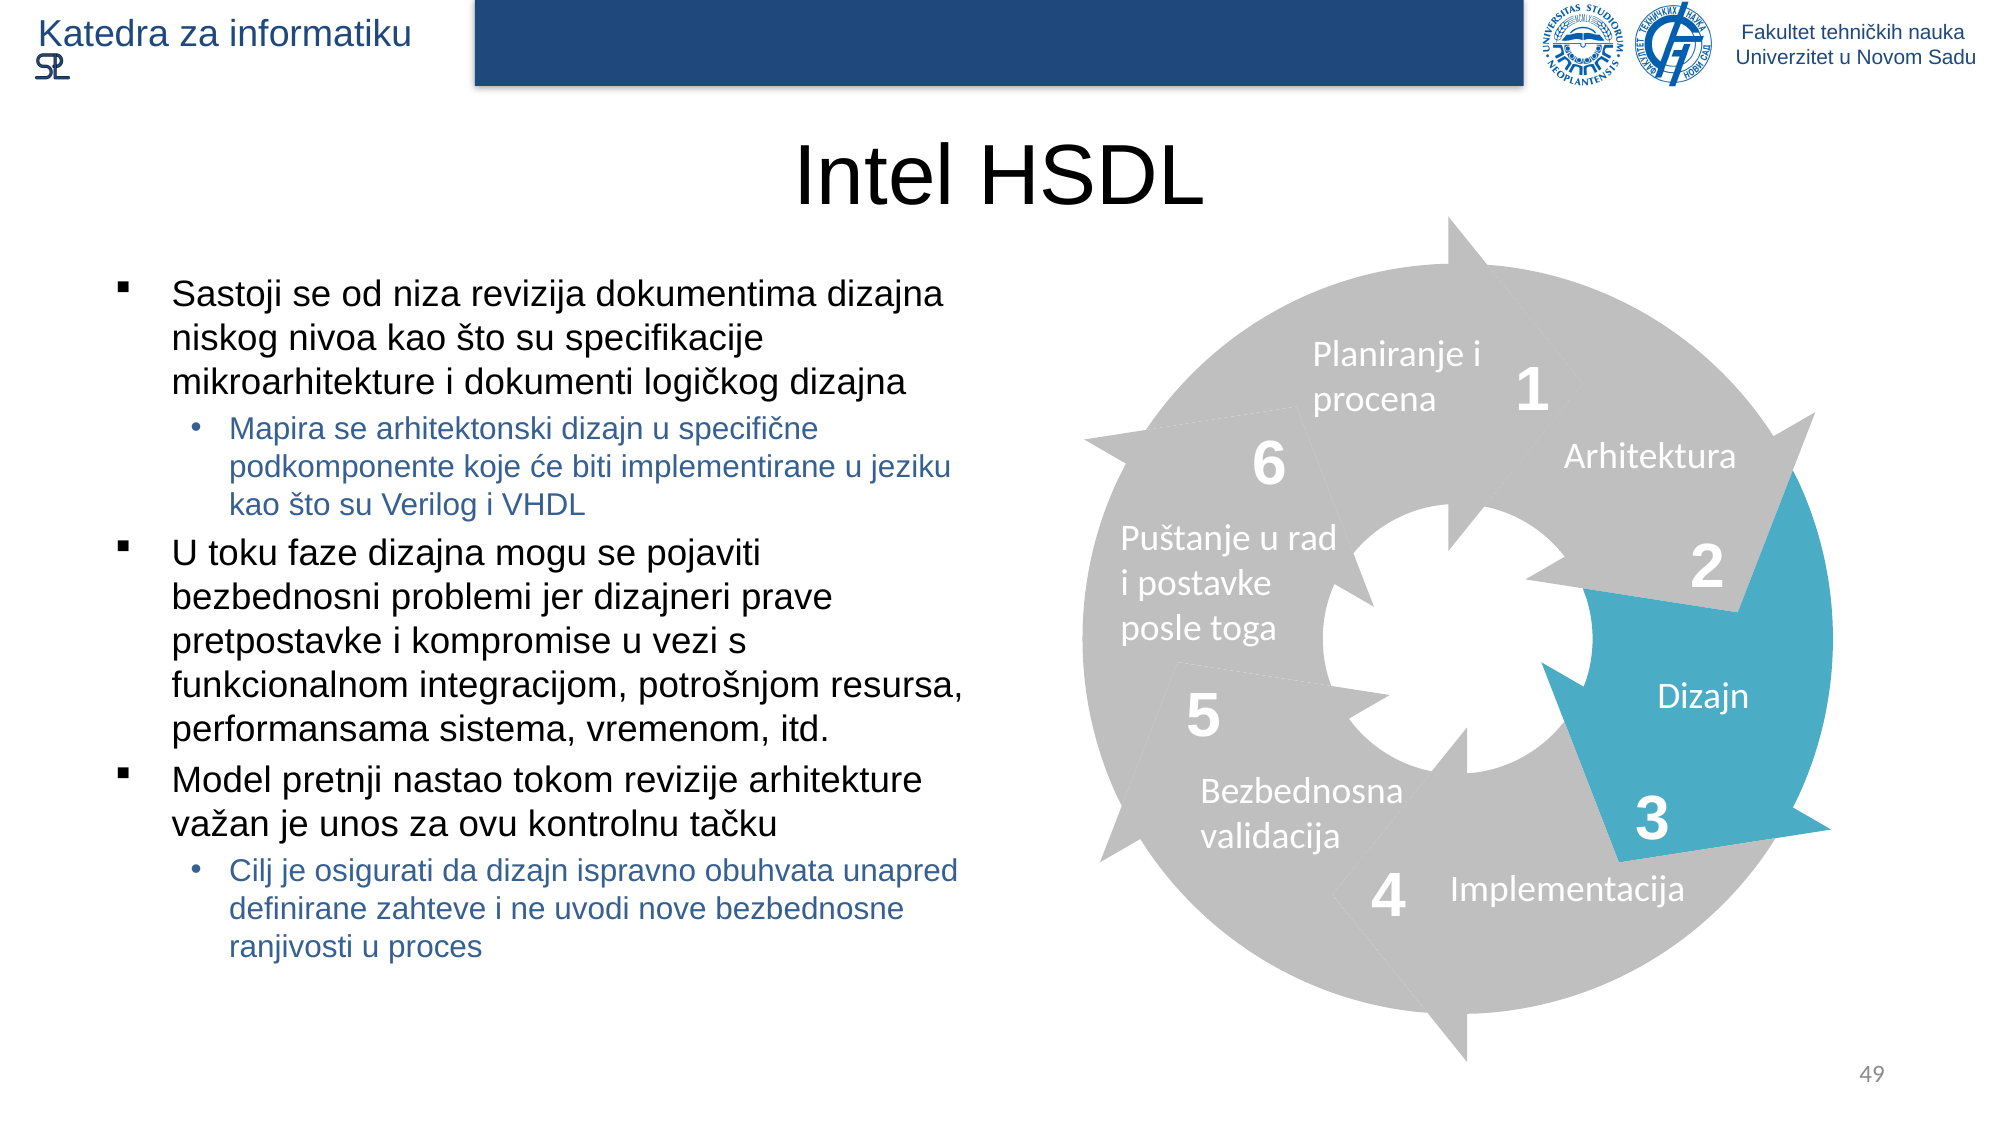

# Intel HSDL

Sastoji se od niza revizija dokumentima dizajna niskog nivoa kao što su specifikacije mikroarhitekture i dokumenti logičkog dizajna
Mapira se arhitektonski dizajn u specifične podkomponente koje će biti implementirane u jeziku kao što su Verilog i VHDL
U toku faze dizajna mogu se pojaviti bezbednosni problemi jer dizajneri prave pretpostavke i kompromise u vezi s funkcionalnom integracijom, potrošnjom resursa, performansama sistema, vremenom, itd.
Model pretnji nastao tokom revizije arhitekture važan je unos za ovu kontrolnu tačku
Cilj je osigurati da dizajn ispravno obuhvata unapred definirane zahteve i ne uvodi nove bezbednosne ranjivosti u proces

Planiranje i
procena
1

6
Arhitektura

Puštanje u rad
i postavke
posle toga
2

Dizajn
5

Bezbednosna
validacija
3
4
Implementacija
49